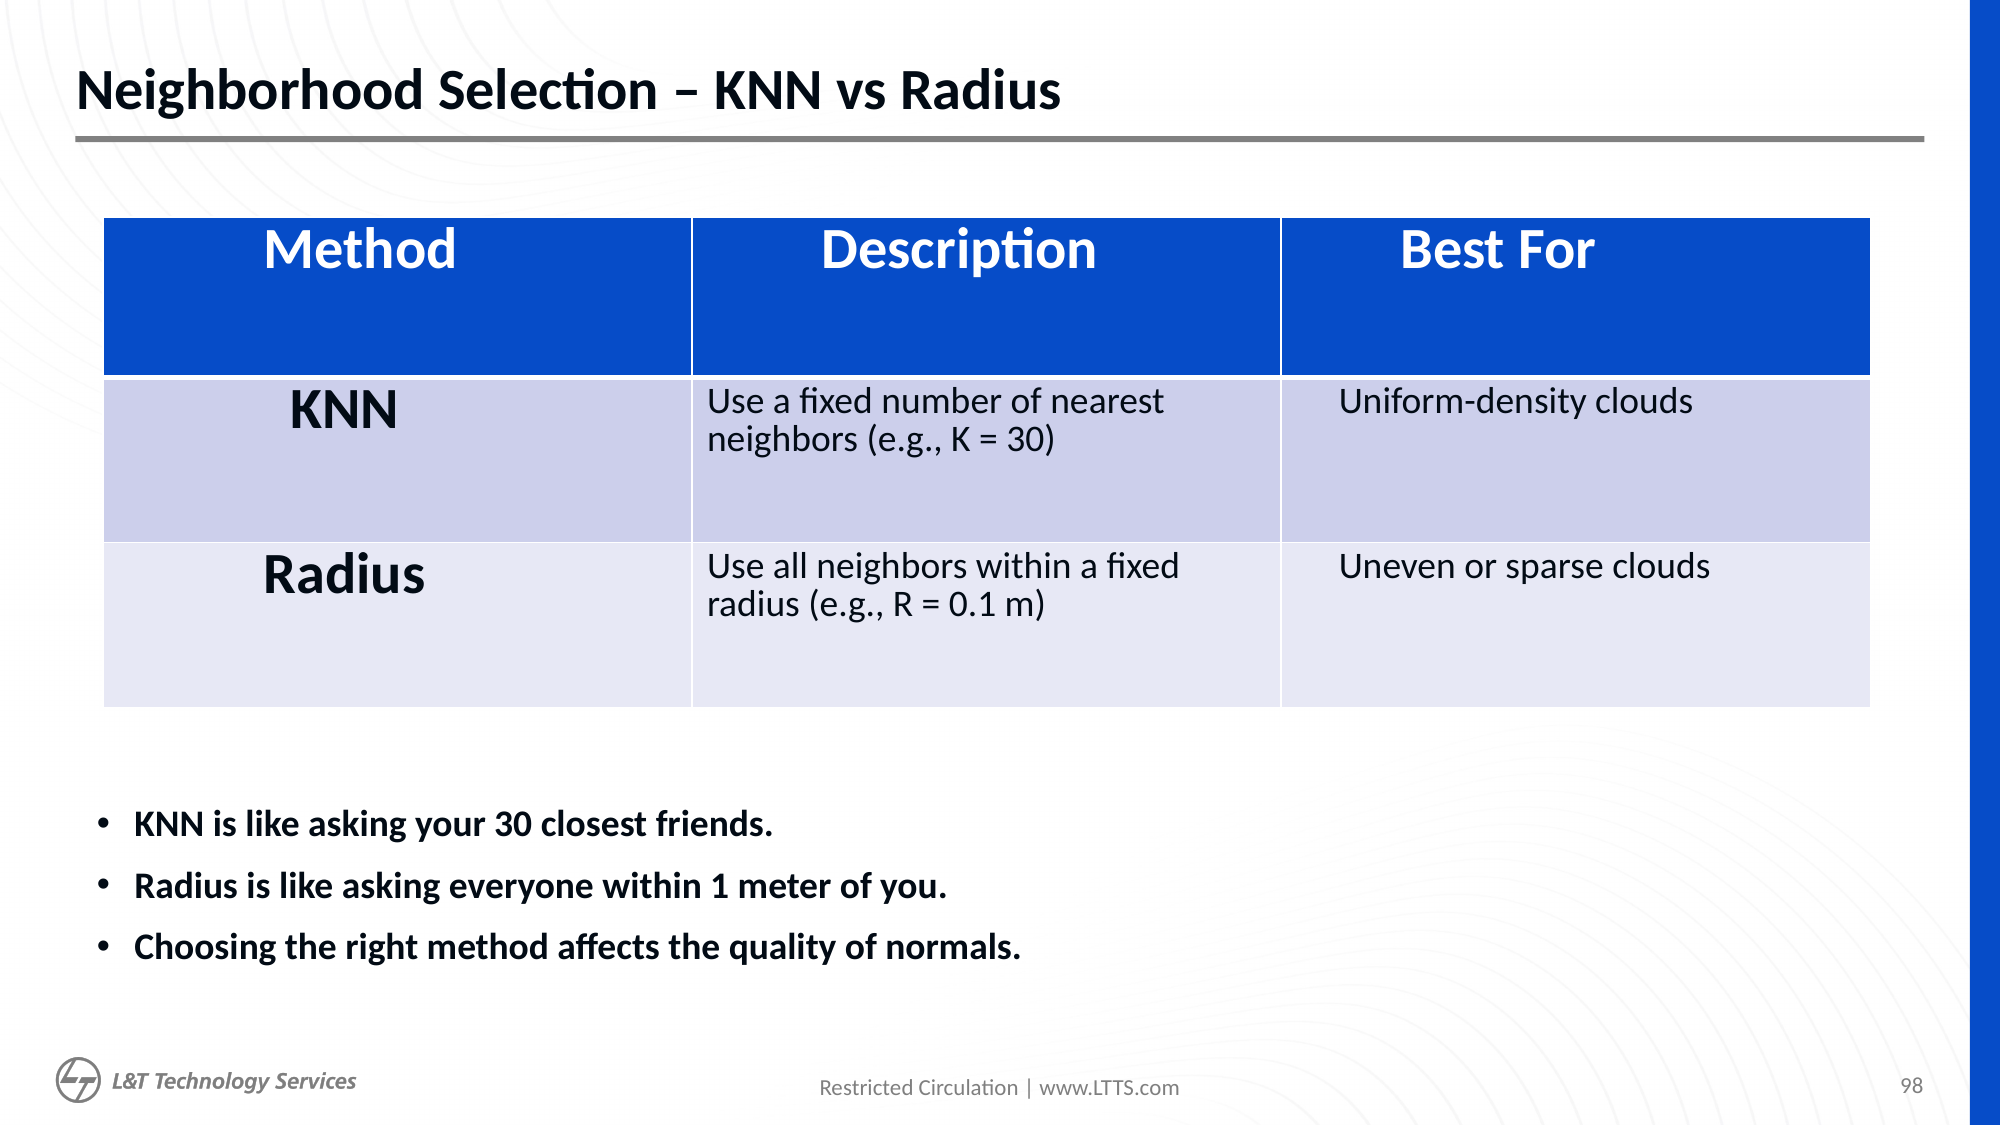

# Neighborhood Selection – KNN vs Radius

KNN is like asking your 30 closest friends.
Radius is like asking everyone within 1 meter of you.
Choosing the right method affects the quality of normals.

| Method | Description | Best For |
| --- | --- | --- |
| KNN | Use a fixed number of nearest neighbors (e.g., K = 30) | Uniform-density clouds |
| Radius | Use all neighbors within a fixed radius (e.g., R = 0.1 m) | Uneven or sparse clouds |